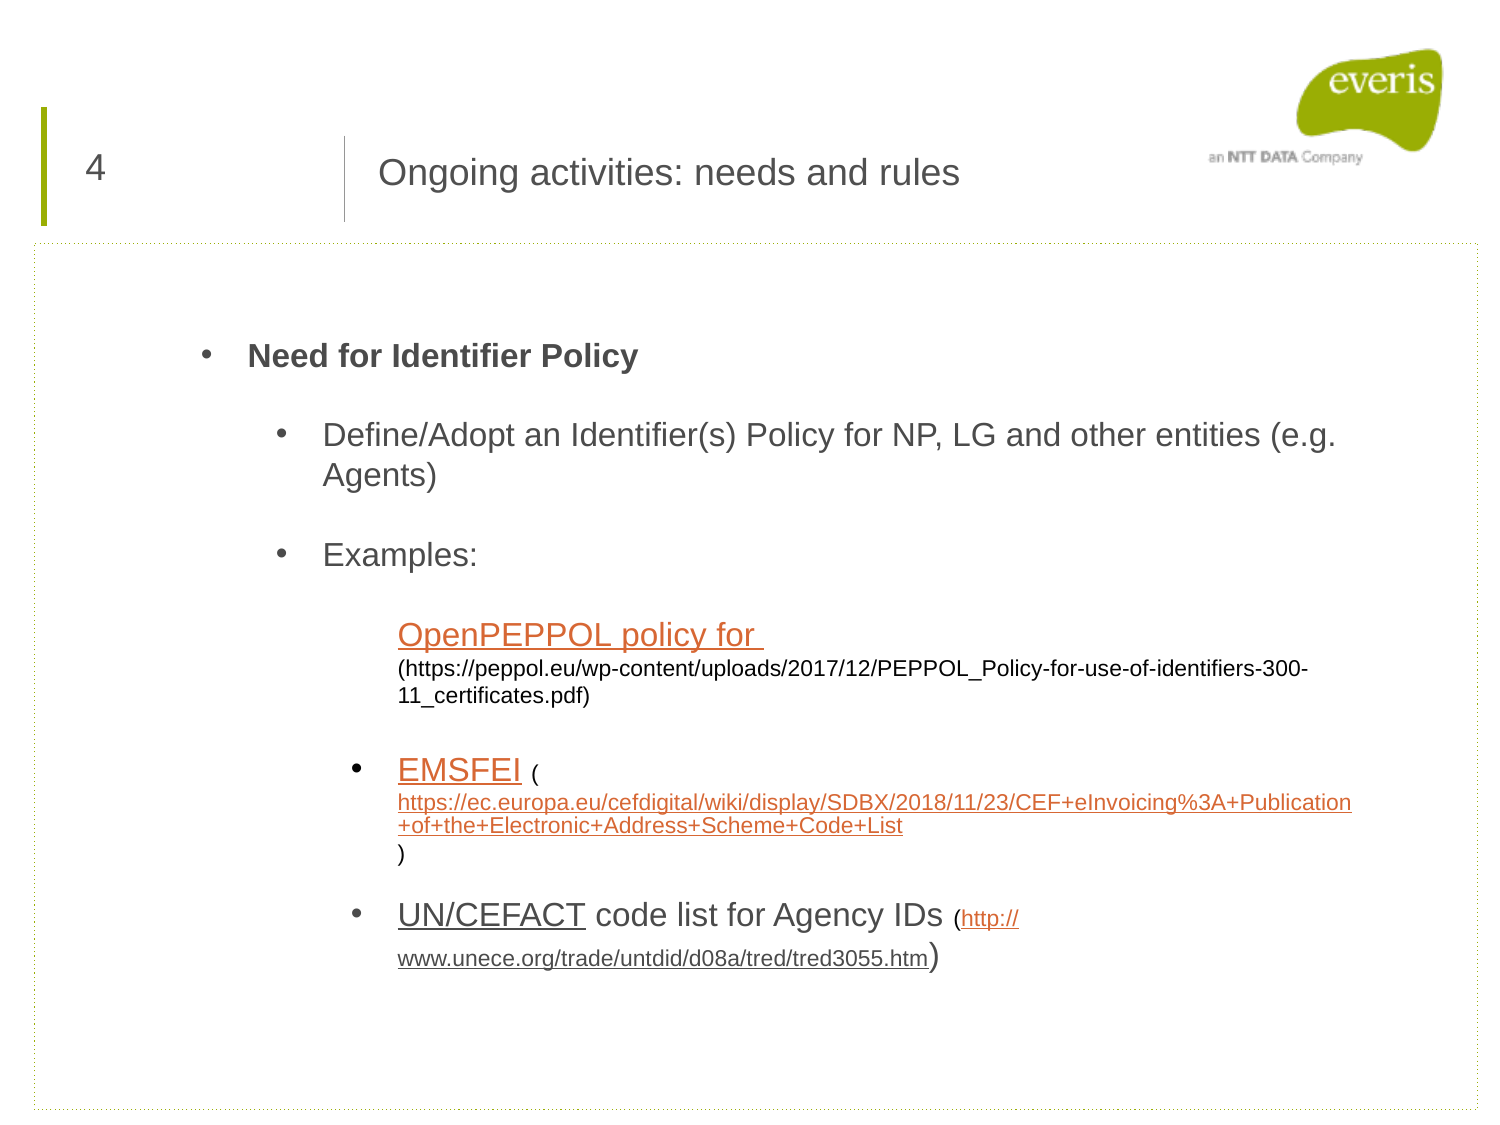

4
Ongoing activities: needs and rules

Need for Identifier Policy

Define/Adopt an Identifier(s) Policy for NP, LG and other entities (e.g. Agents)

Examples:

OpenPEPPOL policy for identifiers (https://peppol.eu/wp-content/uploads/2017/12/PEPPOL_Policy-for-use-of-identifiers-300-11_certificates.pdf)

EMSFEI (https://ec.europa.eu/cefdigital/wiki/display/SDBX/2018/11/23/CEF+eInvoicing%3A+Publication+of+the+Electronic+Address+Scheme+Code+List)

UN/CEFACT code list for Agency IDs (http://www.unece.org/trade/untdid/d08a/tred/tred3055.htm)